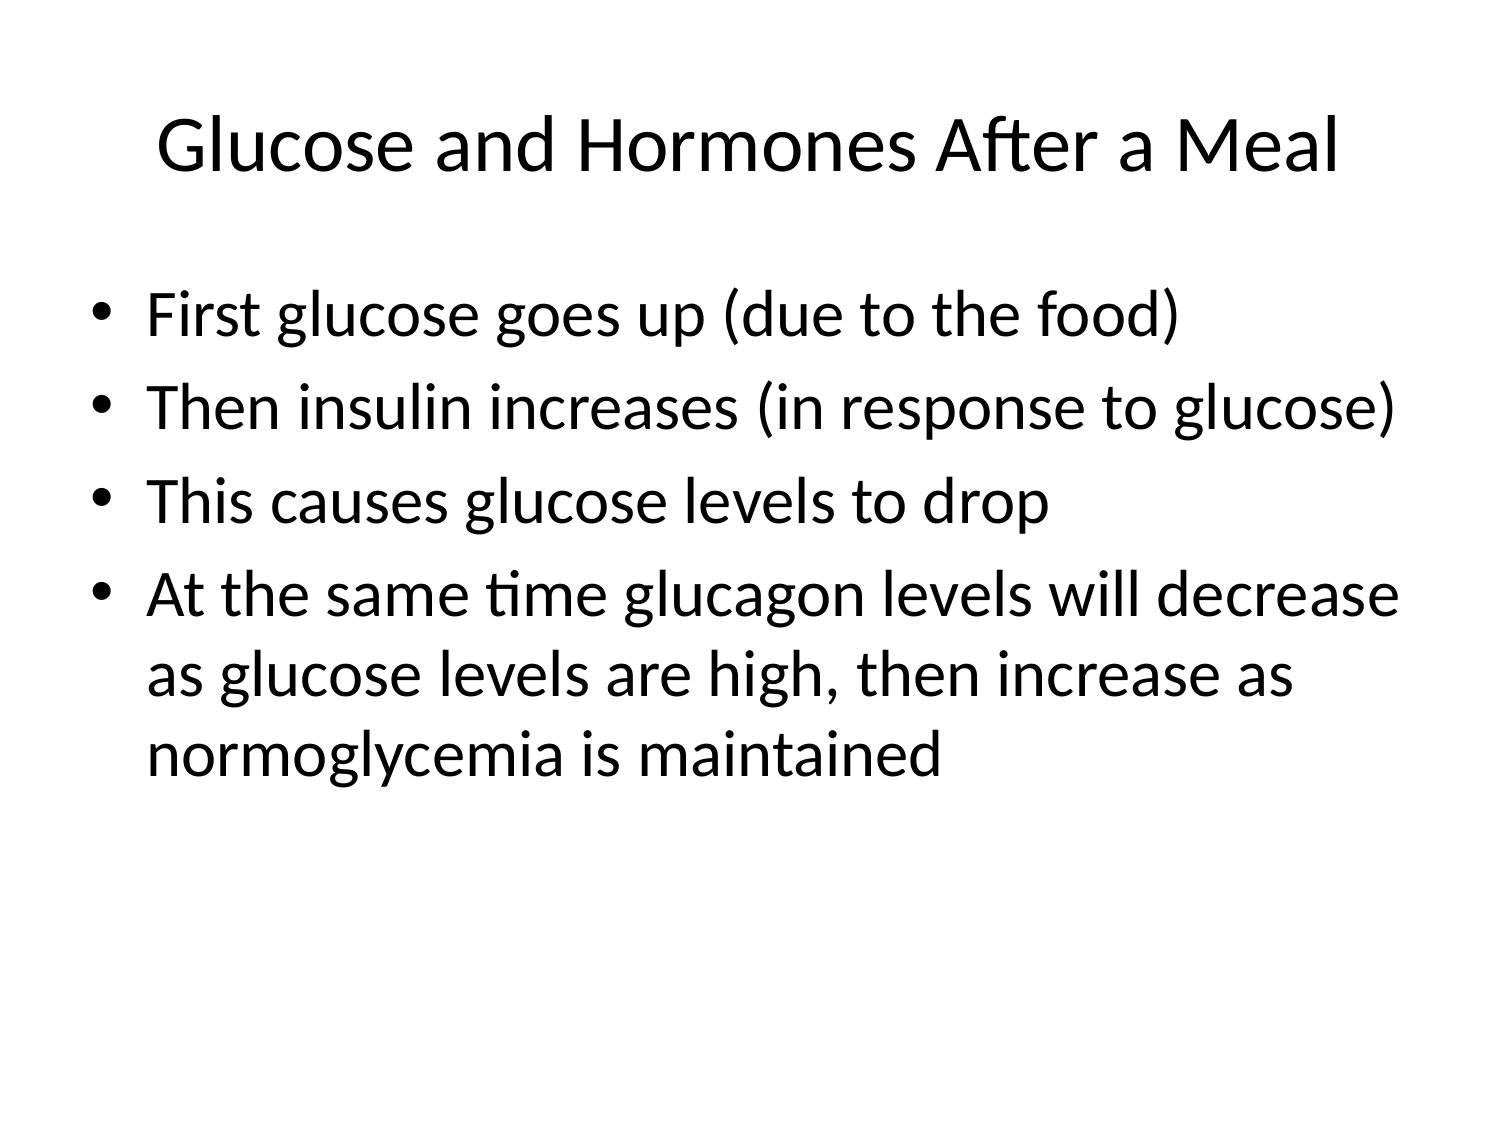

# Glucose and Hormones After a Meal
First glucose goes up (due to the food)
Then insulin increases (in response to glucose)
This causes glucose levels to drop
At the same time glucagon levels will decrease as glucose levels are high, then increase as normoglycemia is maintained